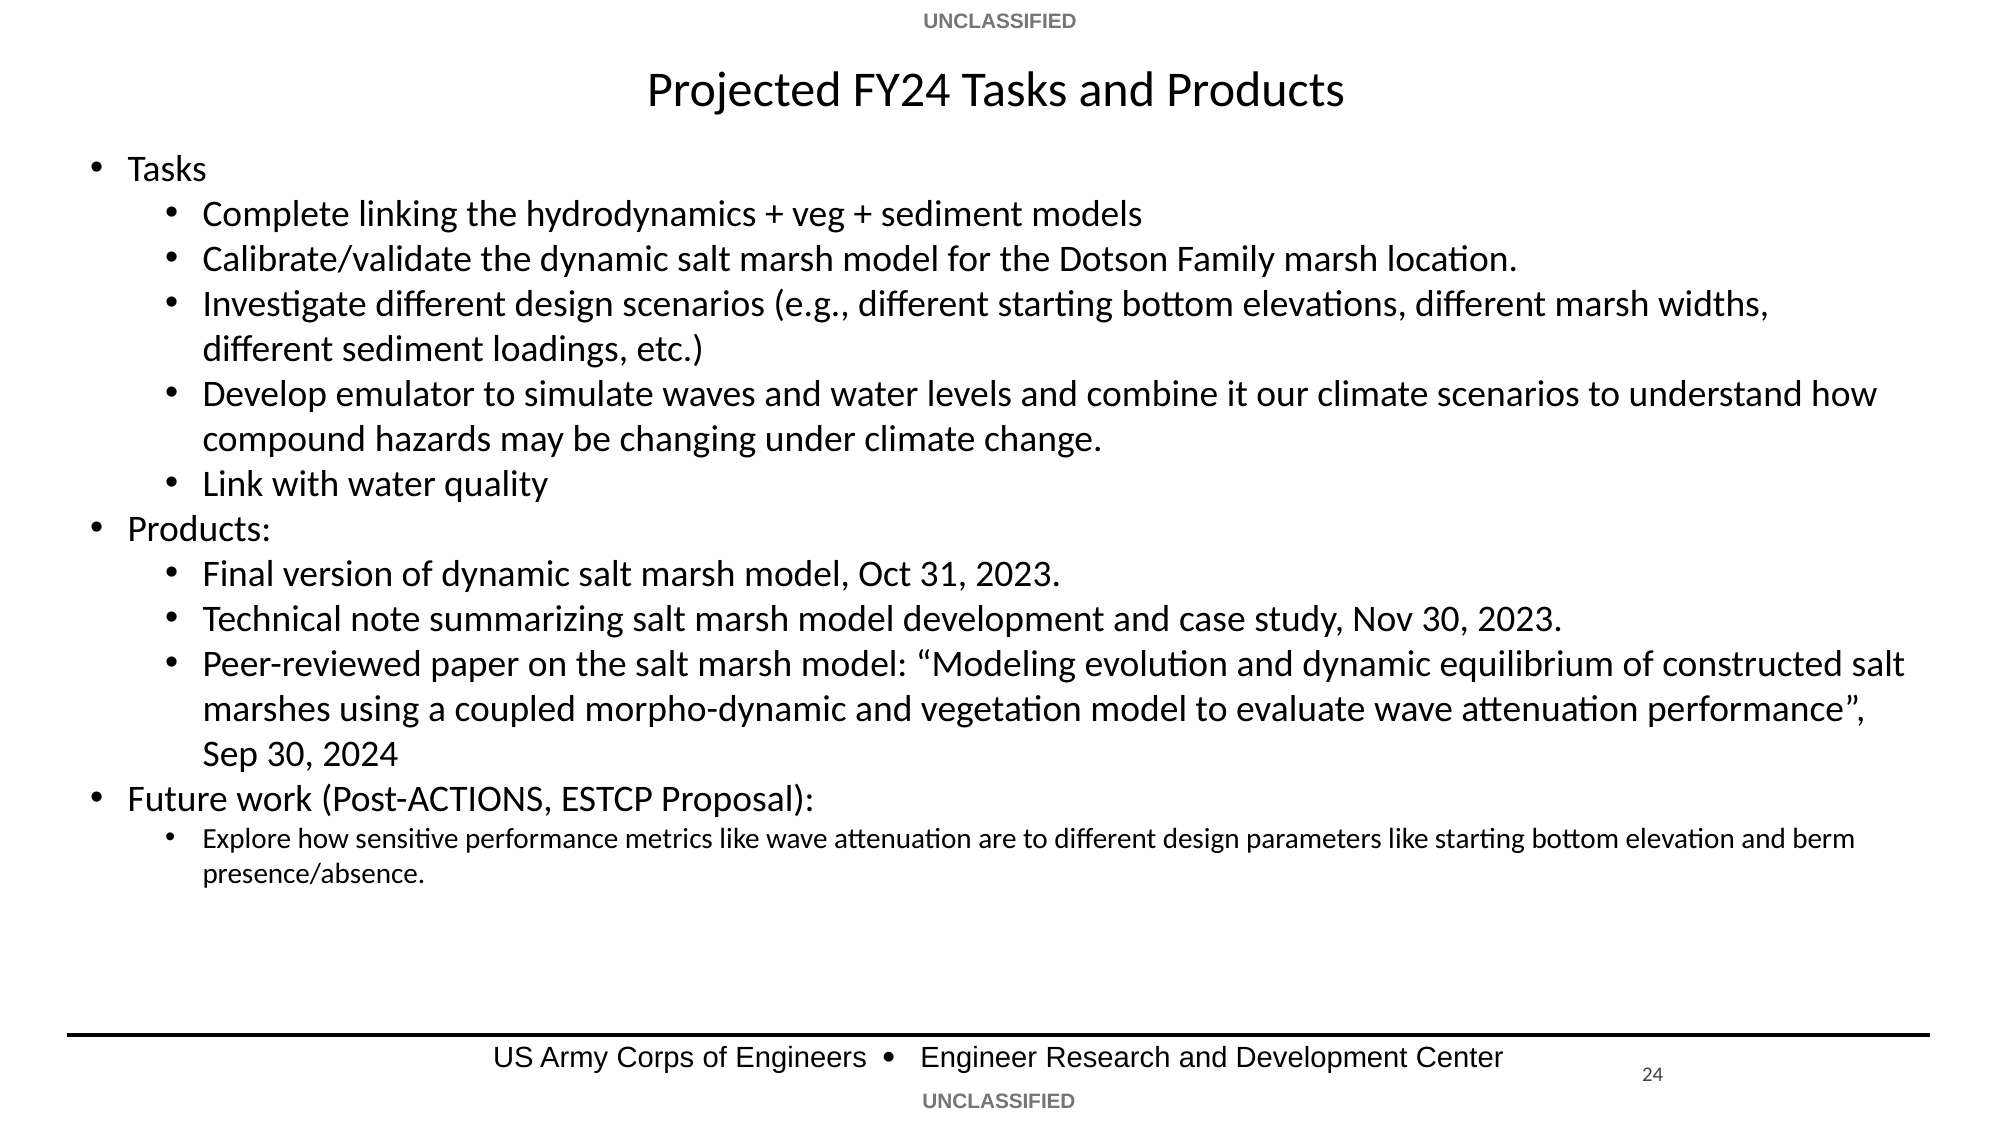

# Projected FY24 Tasks and Products
Tasks
Complete linking the hydrodynamics + veg + sediment models
Calibrate/validate the dynamic salt marsh model for the Dotson Family marsh location.
Investigate different design scenarios (e.g., different starting bottom elevations, different marsh widths, different sediment loadings, etc.)
Develop emulator to simulate waves and water levels and combine it our climate scenarios to understand how compound hazards may be changing under climate change.
Link with water quality
Products:
Final version of dynamic salt marsh model, Oct 31, 2023.
Technical note summarizing salt marsh model development and case study, Nov 30, 2023.
Peer-reviewed paper on the salt marsh model: “Modeling evolution and dynamic equilibrium of constructed salt marshes using a coupled morpho-dynamic and vegetation model to evaluate wave attenuation performance”, Sep 30, 2024
Future work (Post-ACTIONS, ESTCP Proposal):
Explore how sensitive performance metrics like wave attenuation are to different design parameters like starting bottom elevation and berm presence/absence.
24